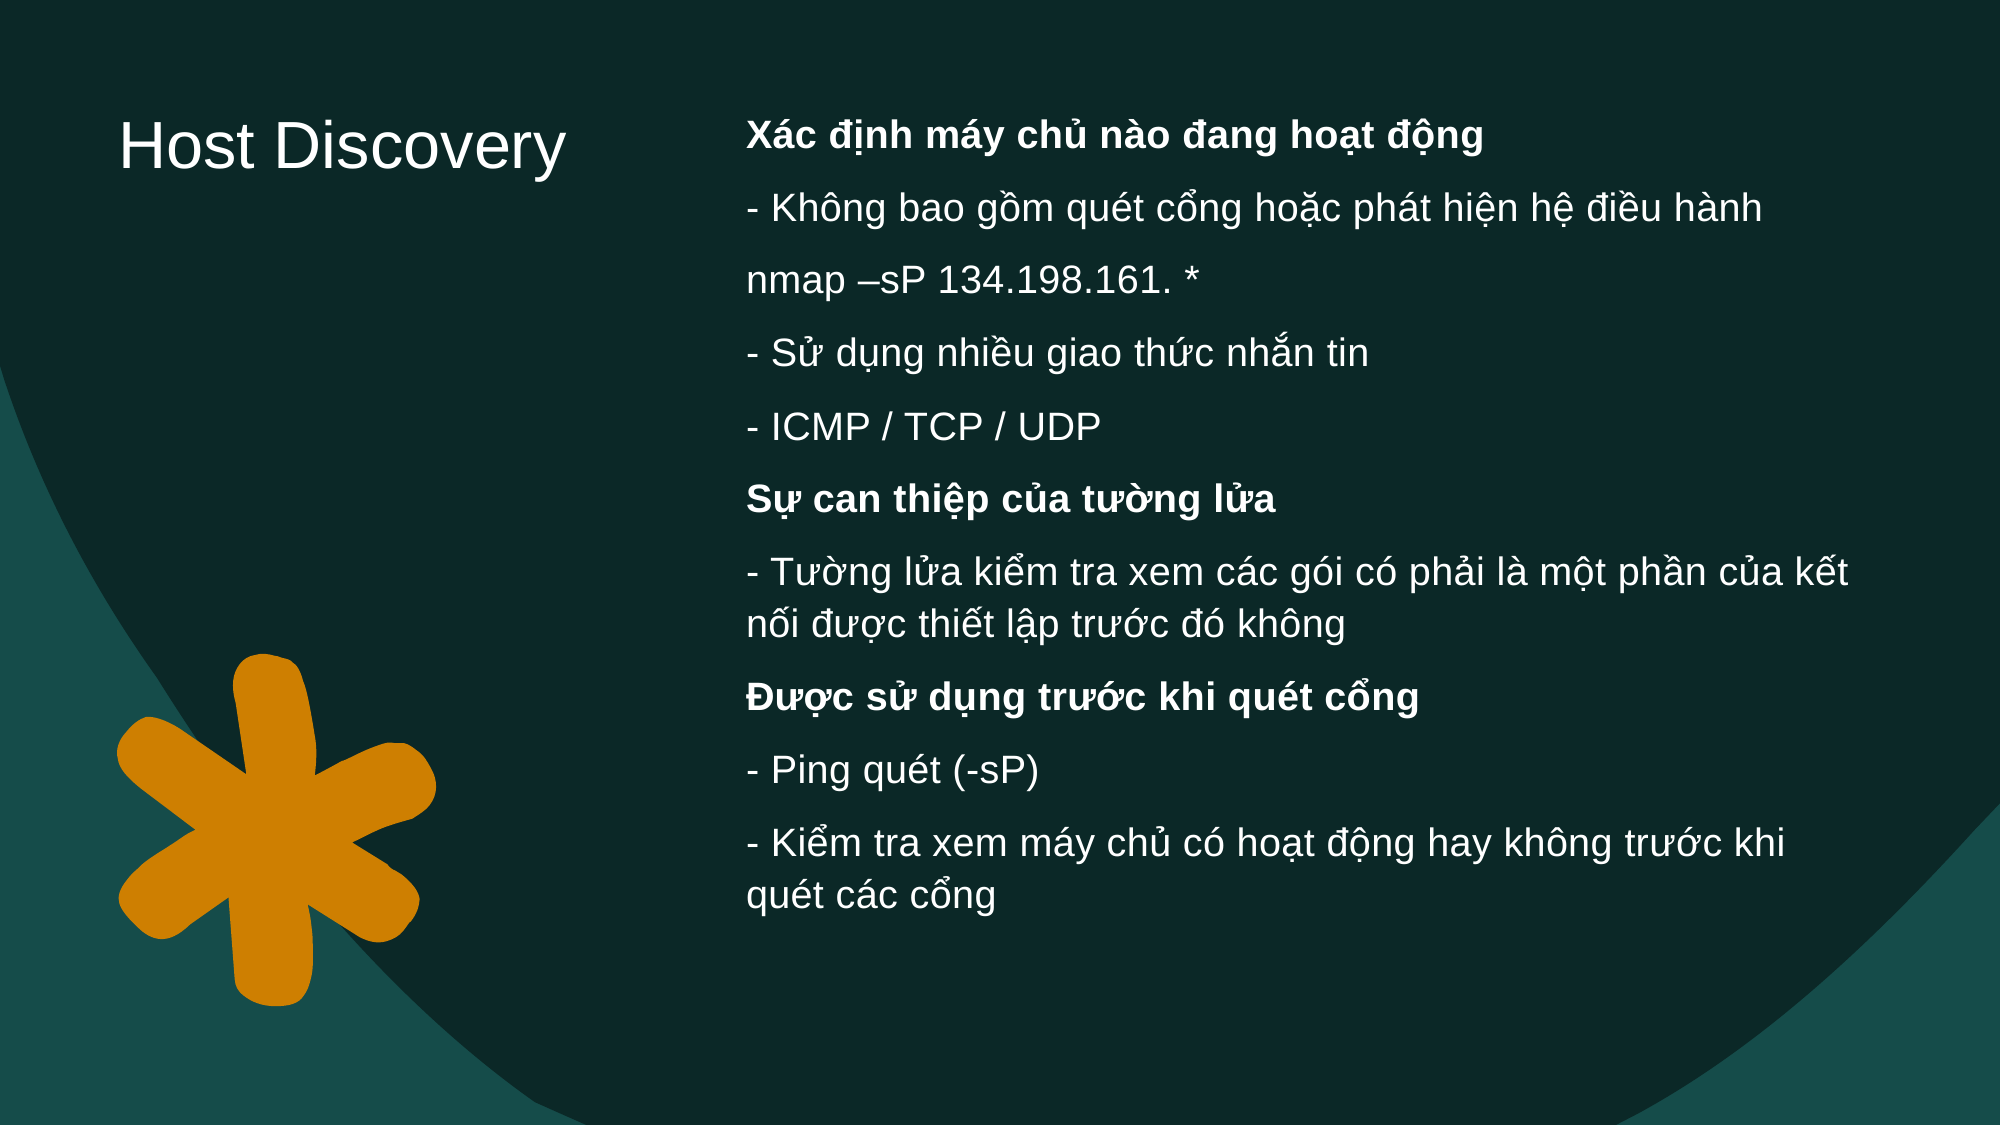

# Host Discovery
Xác định máy chủ nào đang hoạt động
- Không bao gồm quét cổng hoặc phát hiện hệ điều hành
nmap –sP 134.198.161. *
- Sử dụng nhiều giao thức nhắn tin
- ICMP / TCP / UDP
Sự can thiệp của tường lửa
- Tường lửa kiểm tra xem các gói có phải là một phần của kết nối được thiết lập trước đó không
Được sử dụng trước khi quét cổng
- Ping quét (-sP)
- Kiểm tra xem máy chủ có hoạt động hay không trước khi quét các cổng